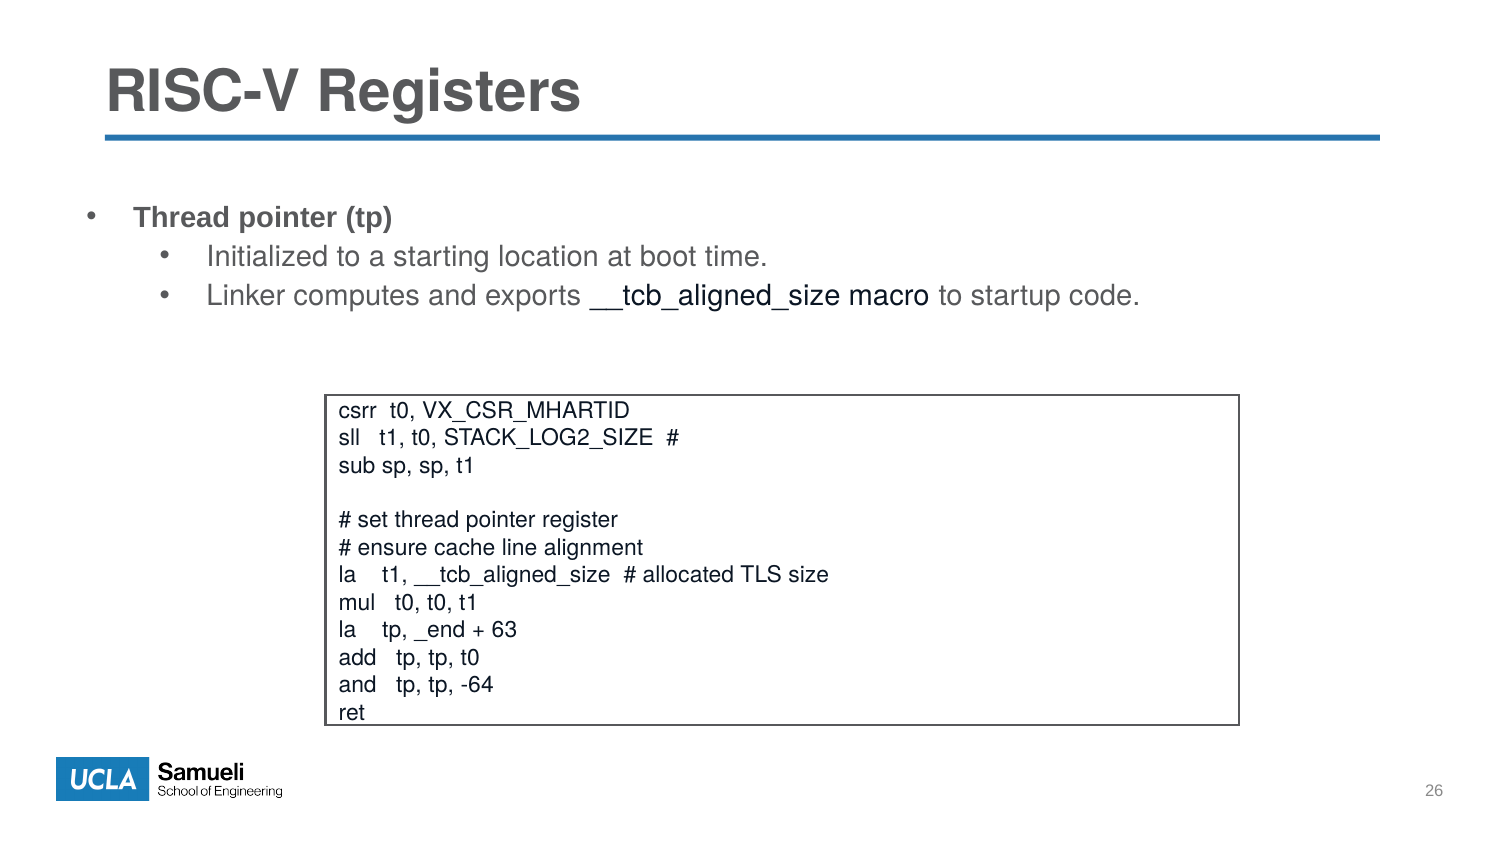

# RISC-V Registers
Thread pointer (tp)
Initialized to a starting location at boot time.
Linker computes and exports __tcb_aligned_size macro to startup code.
  csrr  t0, VX_CSR_MHARTID
  sll   t1, t0, STACK_LOG2_SIZE  #
  sub sp, sp, t1

  # set thread pointer register
  # ensure cache line alignment
  la    t1, __tcb_aligned_size  # allocated TLS size
  mul   t0, t0, t1
  la    tp, _end + 63
  add   tp, tp, t0
  and   tp, tp, -64
  ret
26